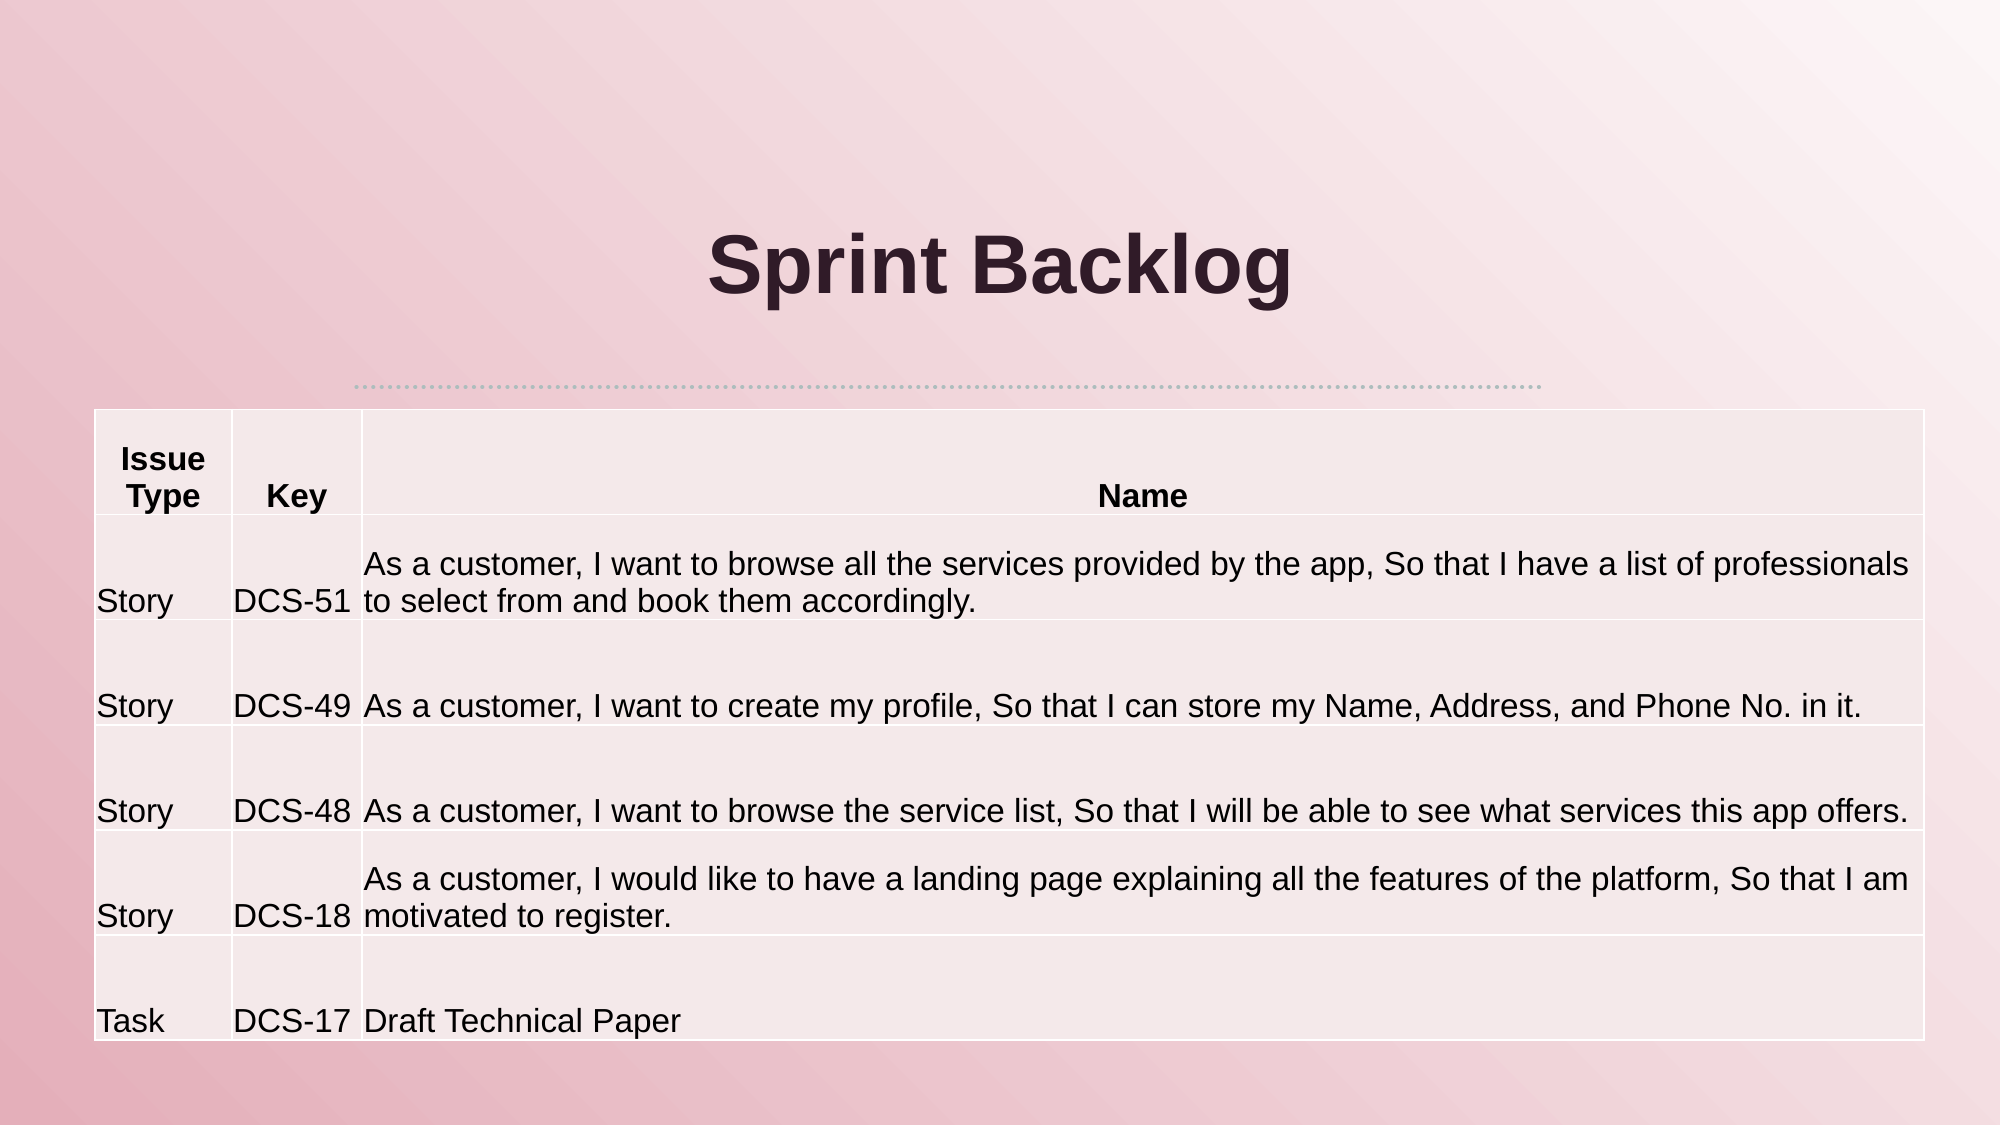

# Sprint Backlog
| Issue Type | Key | Name |
| --- | --- | --- |
| Story | DCS-51 | As a customer, I want to browse all the services provided by the app, So that I have a list of professionals to select from and book them accordingly. |
| Story | DCS-49 | As a customer, I want to create my profile, So that I can store my Name, Address, and Phone No. in it. |
| Story | DCS-48 | As a customer, I want to browse the service list, So that I will be able to see what services this app offers. |
| Story | DCS-18 | As a customer, I would like to have a landing page explaining all the features of the platform, So that I am motivated to register. |
| Task | DCS-17 | Draft Technical Paper |